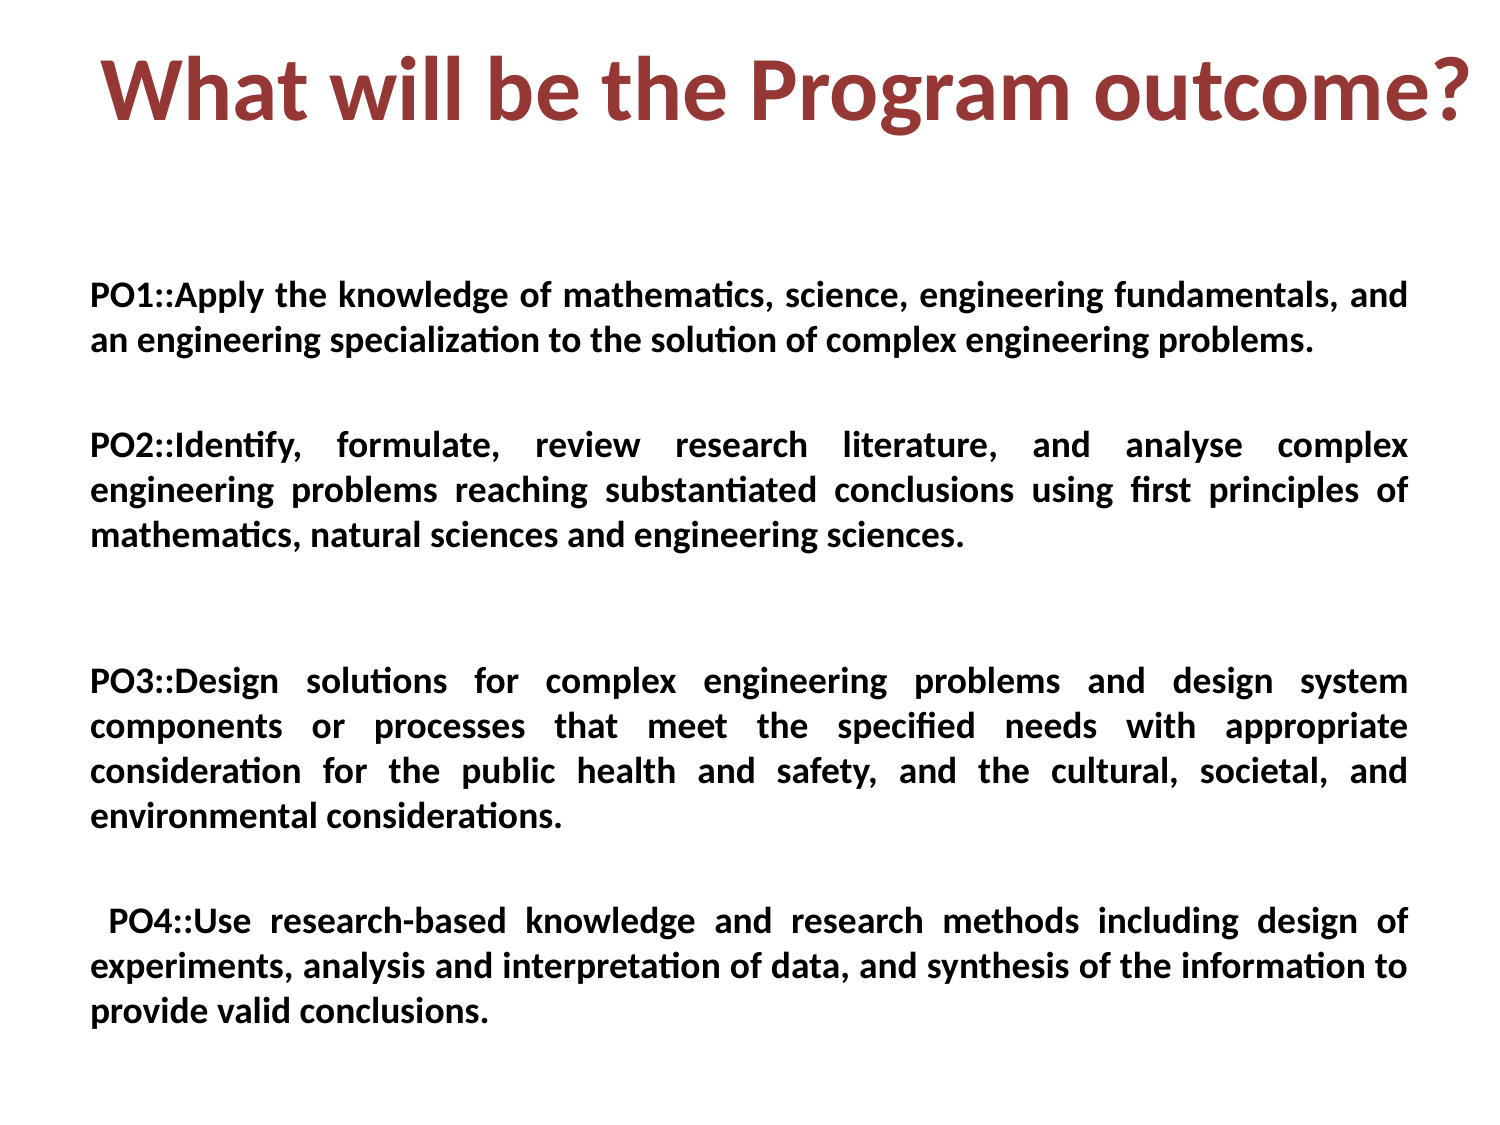

# What will be the Program outcome?
PO1::Apply the knowledge of mathematics, science, engineering fundamentals, and an engineering specialization to the solution of complex engineering problems.

PO2::Identify, formulate, review research literature, and analyse complex engineering problems reaching substantiated conclusions using first principles of mathematics, natural sciences and engineering sciences.

PO3::Design solutions for complex engineering problems and design system components or processes that meet the specified needs with appropriate consideration for the public health and safety, and the cultural, societal, and environmental considerations.

 PO4::Use research-based knowledge and research methods including design of experiments, analysis and interpretation of data, and synthesis of the information to provide valid conclusions.